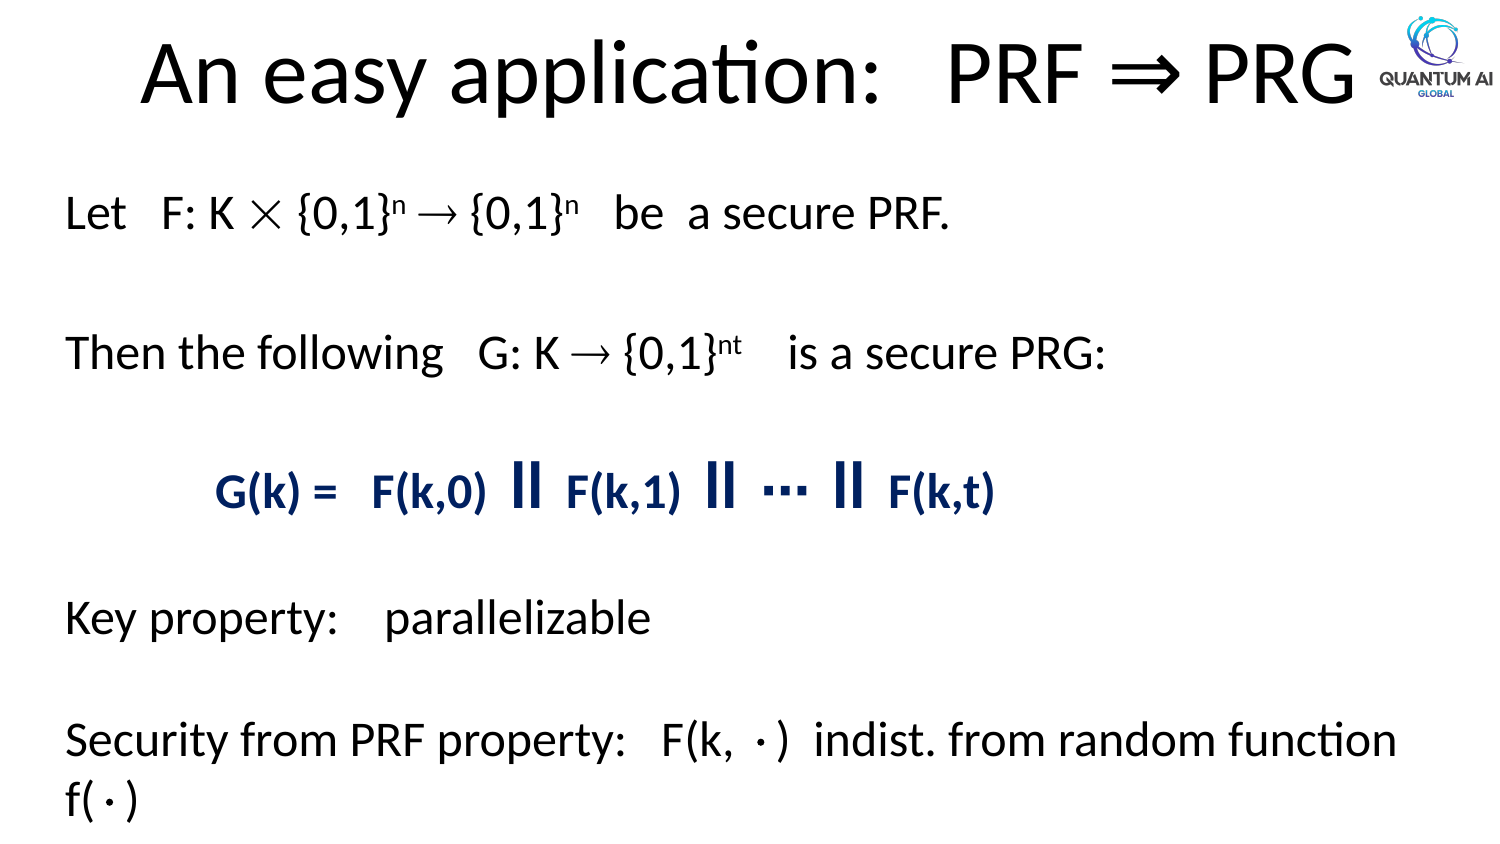

# An easy application:   PRF ⇒ PRG
Let   F: K × {0,1}n → {0,1}n   be  a secure PRF.

Then the following   G: K → {0,1}nt    is a secure PRG:
	G(k) =   F(k,0)  ll  F(k,1)  ll  ⋯  ll  F(k,t)
Key property:    parallelizable
Security from PRF property:   F(k, ⋅)  indist. from random function f(⋅)